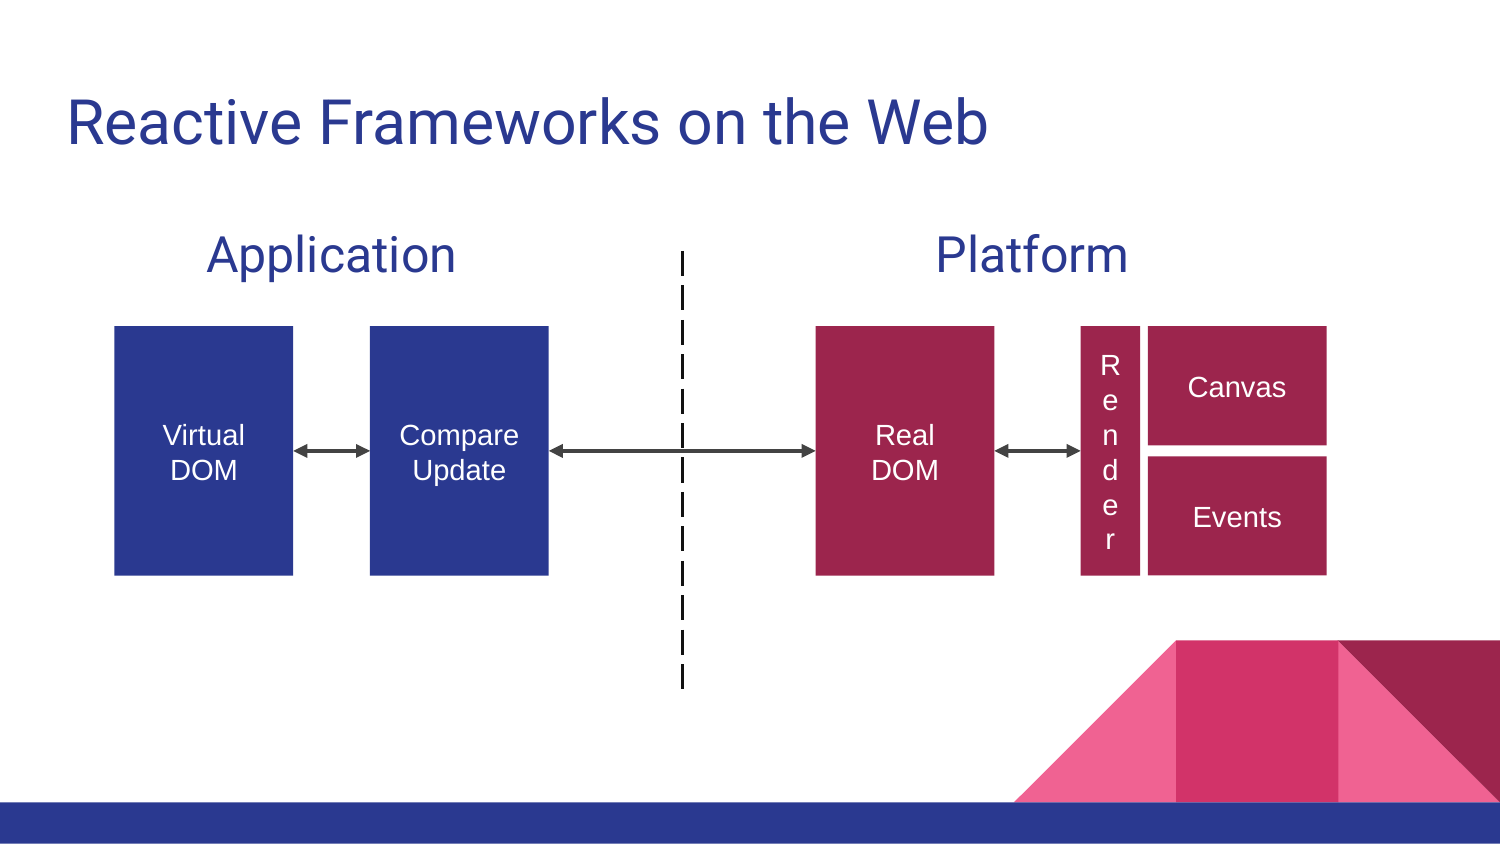

# Reactive Frameworks on the Web
Application
Platform
Virtual DOM
Rende
r
Compare
Update
Real
DOM
Canvas
Events